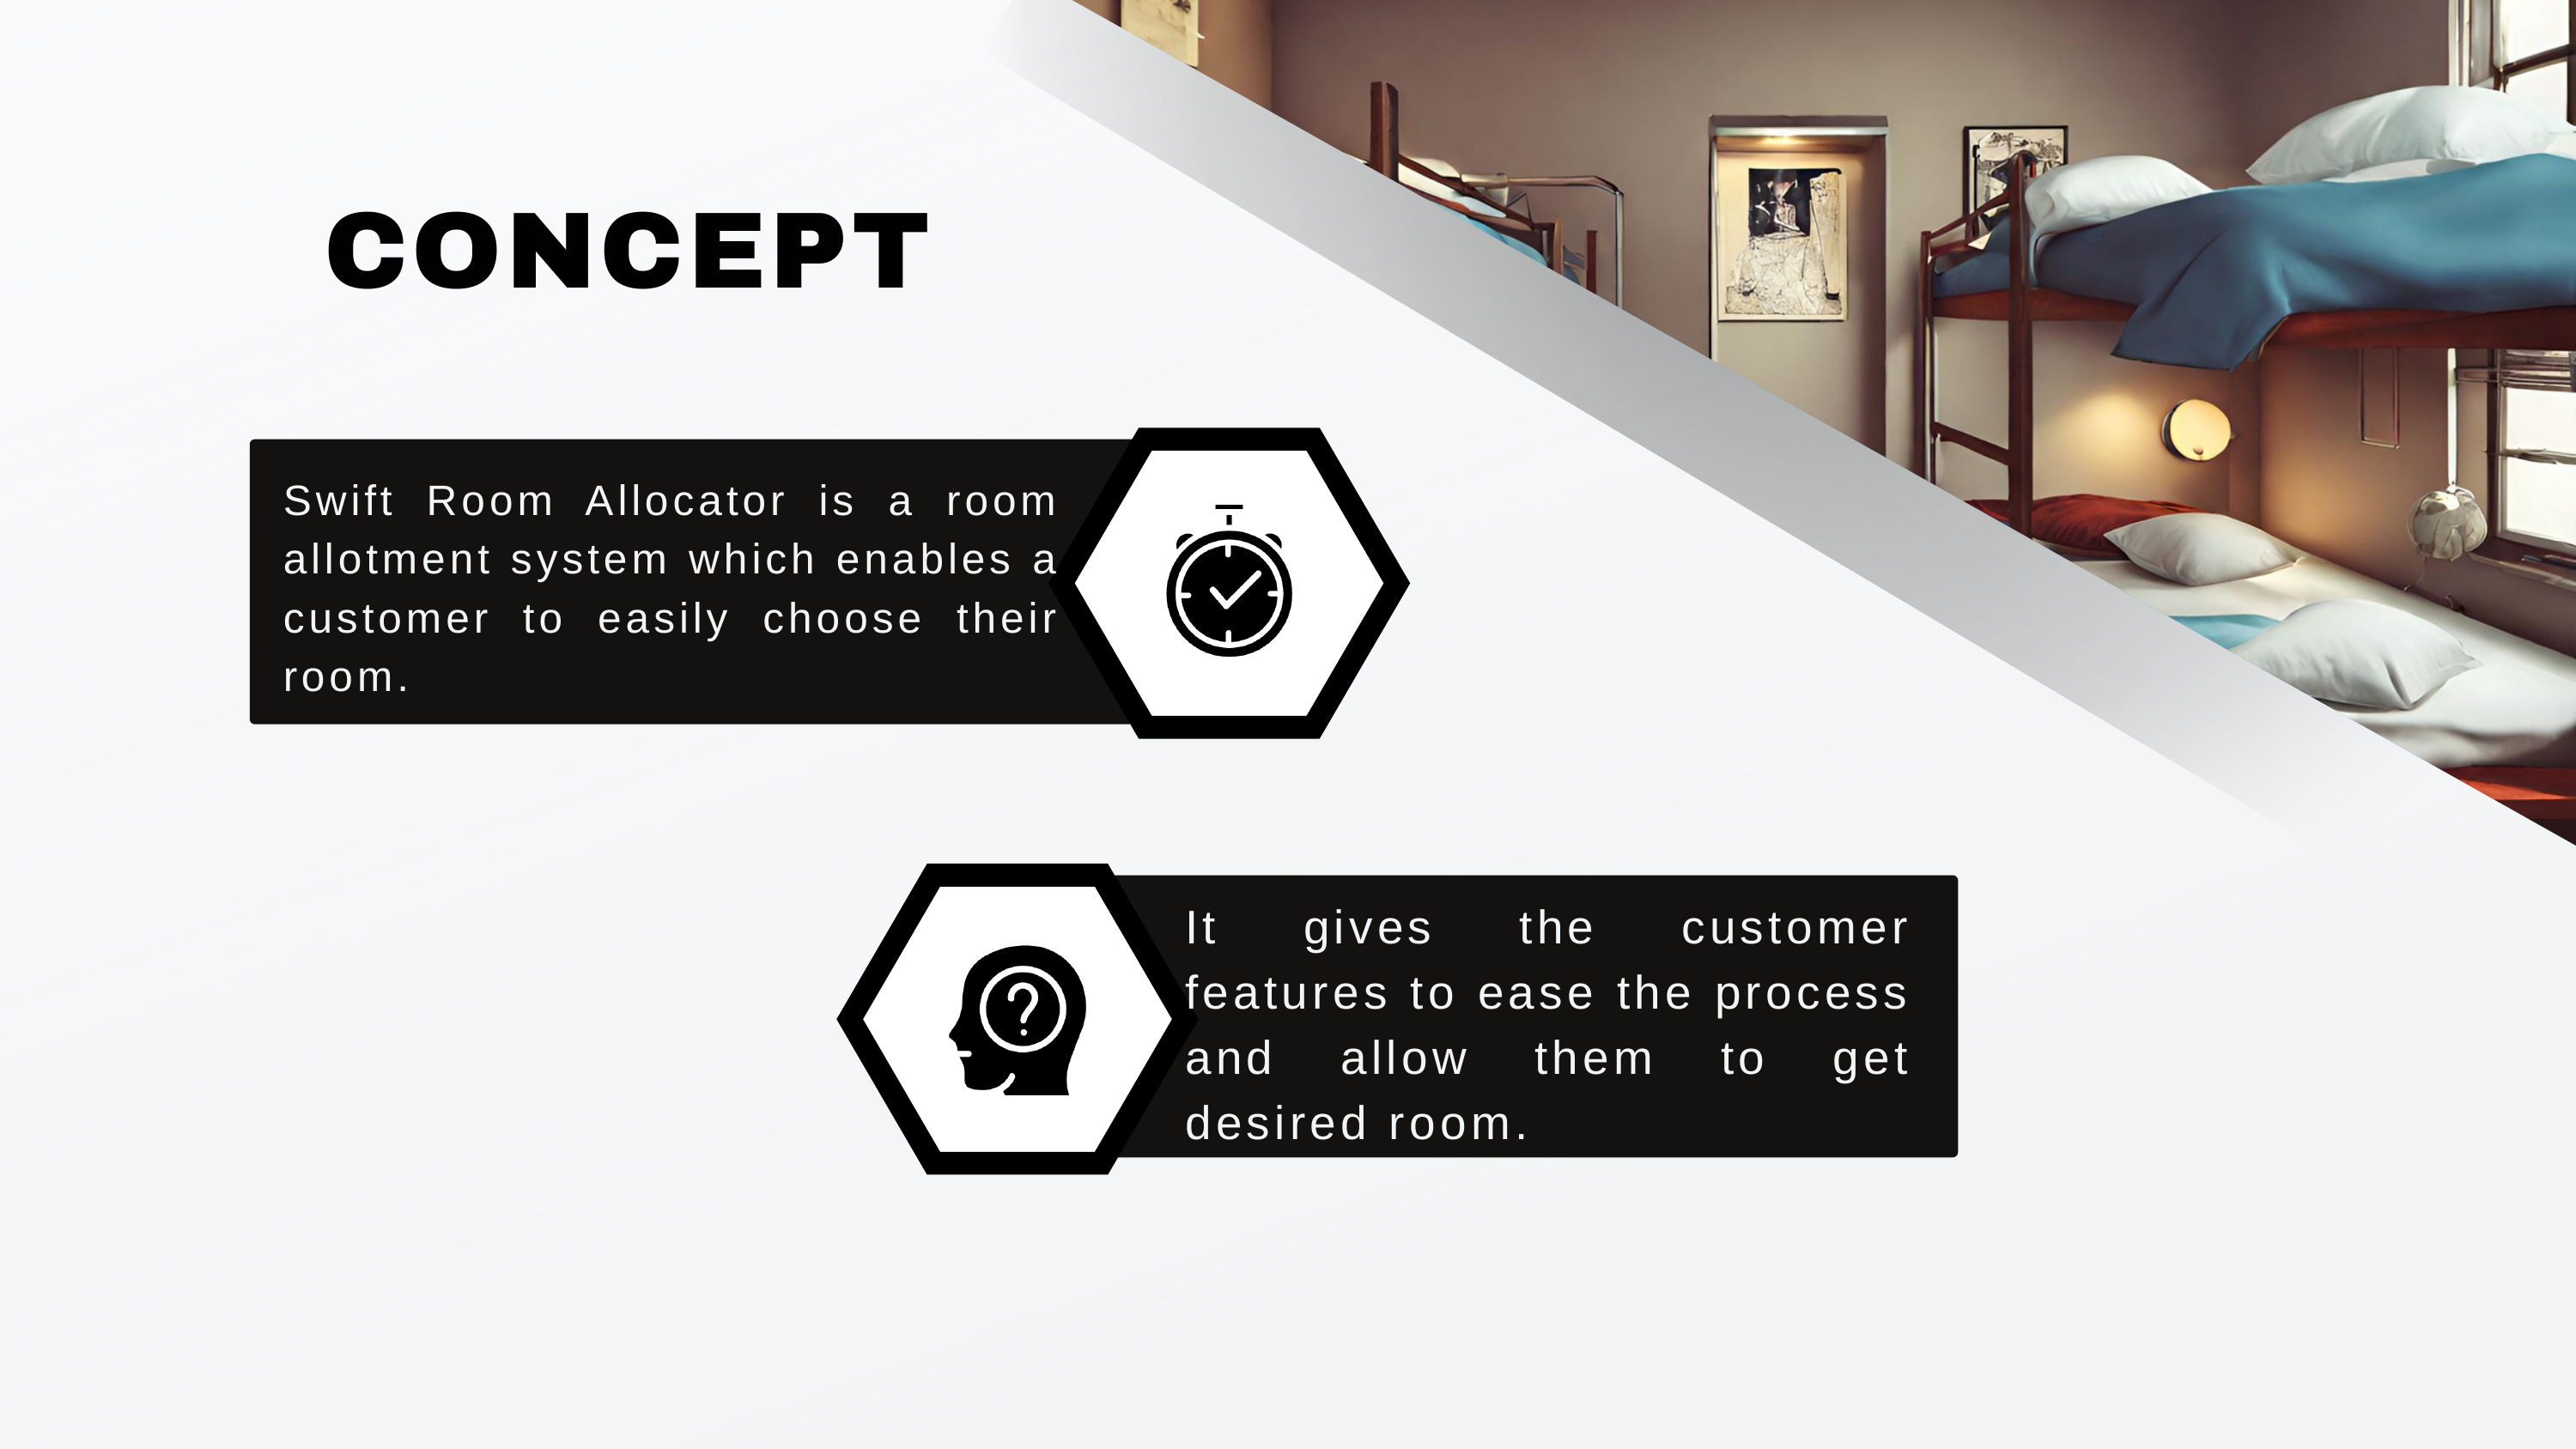

CONCEPT

Swift Room Allocator is a room allotment system which enables a customer to easily choose their room.

It gives the customer features to ease the process and allow them to get desired room.